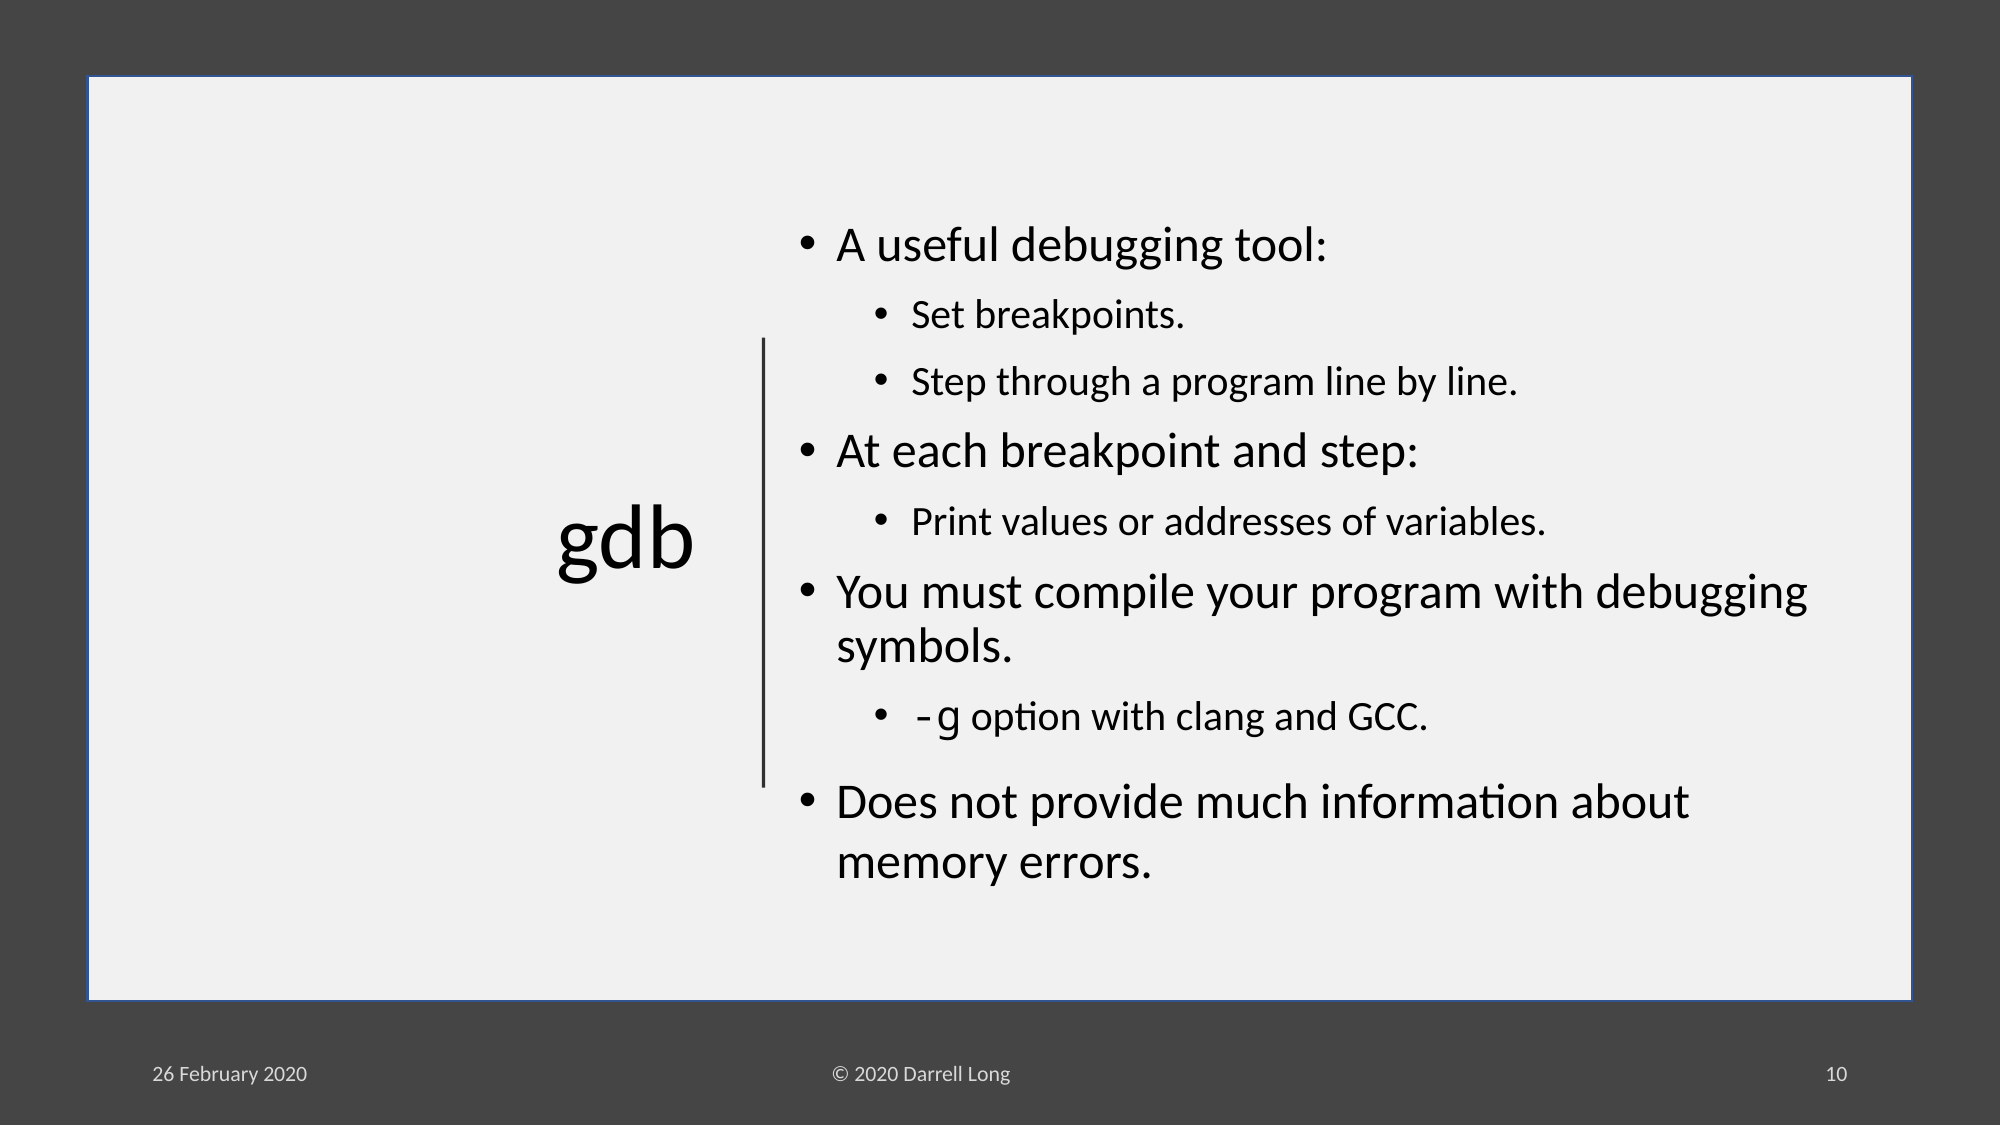

# gdb
A useful debugging tool:
Set breakpoints.
Step through a program line by line.
At each breakpoint and step:
Print values or addresses of variables.
You must compile your program with debugging symbols.
-g option with clang and GCC.
Does not provide much information about memory errors.

26 February 2020
© 2020 Darrell Long
10